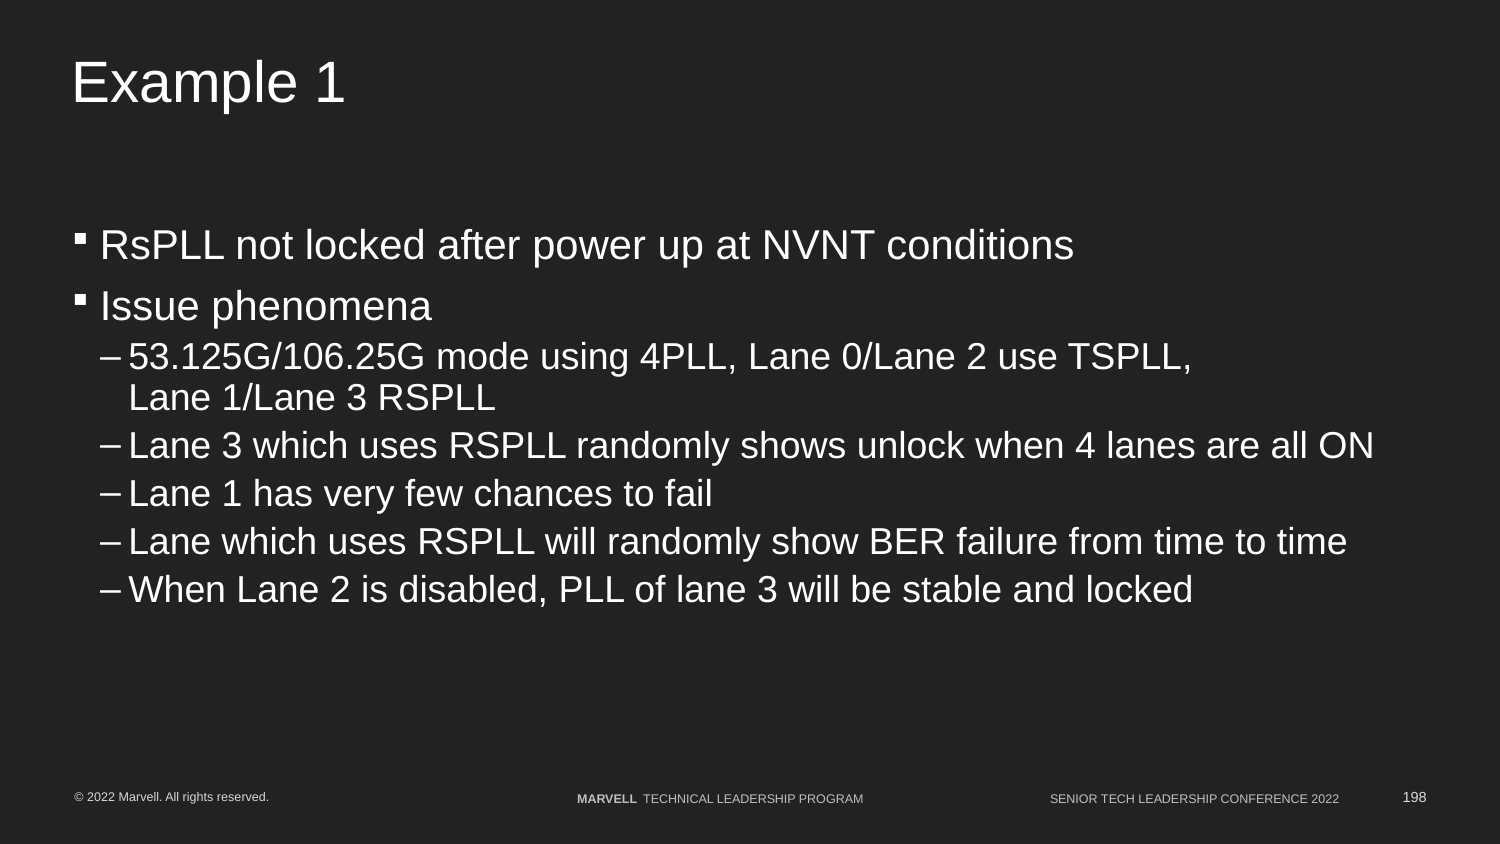

# Example 1
RsPLL not locked after power up at NVNT conditions
Issue phenomena
53.125G/106.25G mode using 4PLL, Lane 0/Lane 2 use TSPLL,
Lane 1/Lane 3 RSPLL
Lane 3 which uses RSPLL randomly shows unlock when 4 lanes are all ON
Lane 1 has very few chances to fail
Lane which uses RSPLL will randomly show BER failure from time to time
When Lane 2 is disabled, PLL of lane 3 will be stable and locked